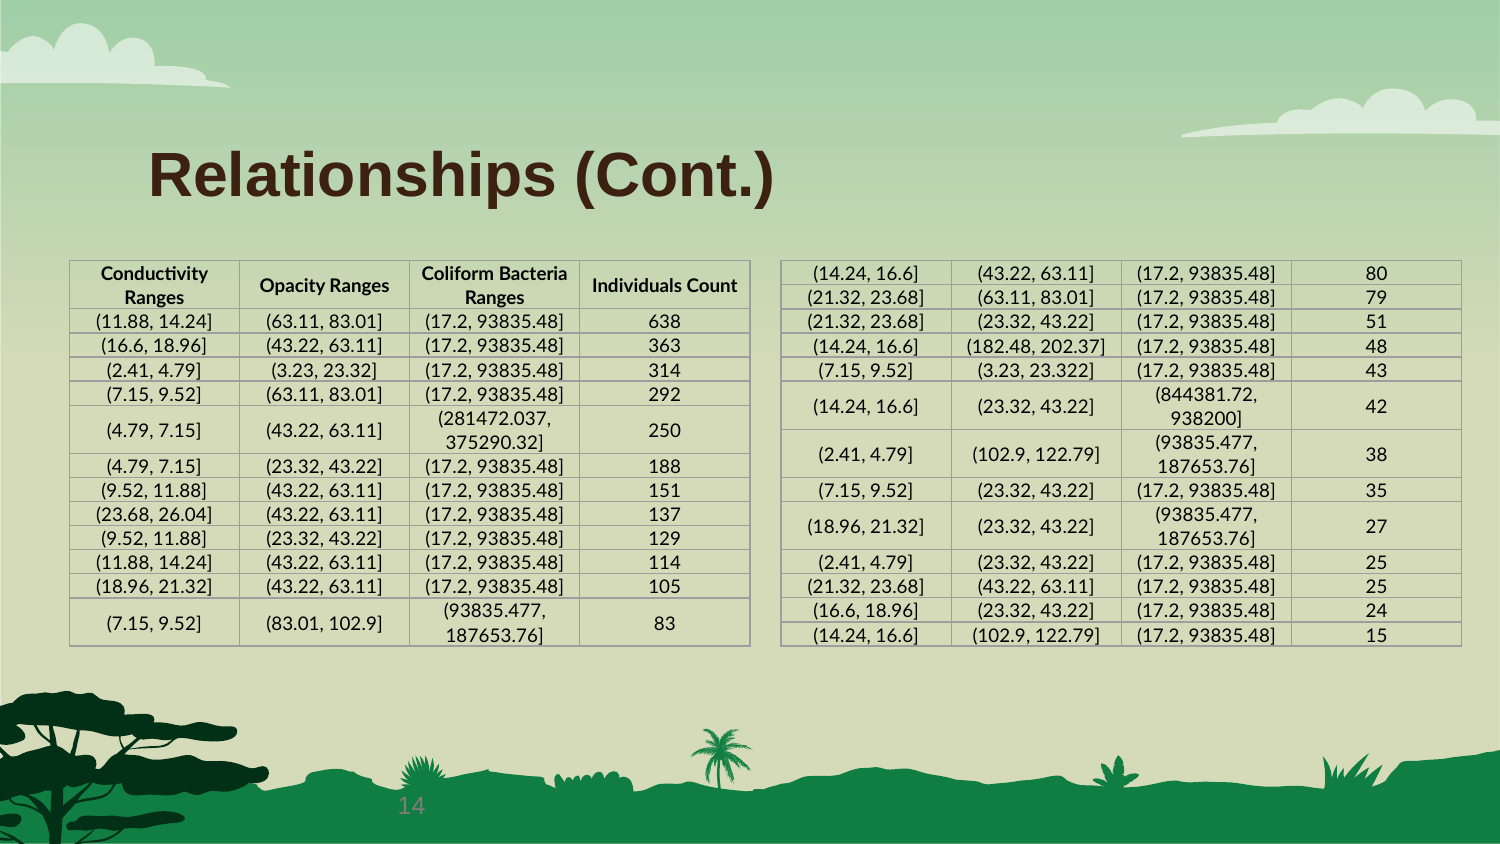

# Relationships (Cont.)
| Conductivity Ranges | Opacity Ranges | Coliform Bacteria Ranges | Individuals Count |
| --- | --- | --- | --- |
| (11.88, 14.24] | (63.11, 83.01] | (17.2, 93835.48] | 638 |
| (16.6, 18.96] | (43.22, 63.11] | (17.2, 93835.48] | 363 |
| (2.41, 4.79] | (3.23, 23.32] | (17.2, 93835.48] | 314 |
| (7.15, 9.52] | (63.11, 83.01] | (17.2, 93835.48] | 292 |
| (4.79, 7.15] | (43.22, 63.11] | (281472.037, 375290.32] | 250 |
| (4.79, 7.15] | (23.32, 43.22] | (17.2, 93835.48] | 188 |
| (9.52, 11.88] | (43.22, 63.11] | (17.2, 93835.48] | 151 |
| (23.68, 26.04] | (43.22, 63.11] | (17.2, 93835.48] | 137 |
| (9.52, 11.88] | (23.32, 43.22] | (17.2, 93835.48] | 129 |
| (11.88, 14.24] | (43.22, 63.11] | (17.2, 93835.48] | 114 |
| (18.96, 21.32] | (43.22, 63.11] | (17.2, 93835.48] | 105 |
| (7.15, 9.52] | (83.01, 102.9] | (93835.477, 187653.76] | 83 |
| (14.24, 16.6] | (43.22, 63.11] | (17.2, 93835.48] | 80 |
| --- | --- | --- | --- |
| (21.32, 23.68] | (63.11, 83.01] | (17.2, 93835.48] | 79 |
| (21.32, 23.68] | (23.32, 43.22] | (17.2, 93835.48] | 51 |
| (14.24, 16.6] | (182.48, 202.37] | (17.2, 93835.48] | 48 |
| (7.15, 9.52] | (3.23, 23.322] | (17.2, 93835.48] | 43 |
| (14.24, 16.6] | (23.32, 43.22] | (844381.72, 938200] | 42 |
| (2.41, 4.79] | (102.9, 122.79] | (93835.477, 187653.76] | 38 |
| (7.15, 9.52] | (23.32, 43.22] | (17.2, 93835.48] | 35 |
| (18.96, 21.32] | (23.32, 43.22] | (93835.477, 187653.76] | 27 |
| (2.41, 4.79] | (23.32, 43.22] | (17.2, 93835.48] | 25 |
| (21.32, 23.68] | (43.22, 63.11] | (17.2, 93835.48] | 25 |
| (16.6, 18.96] | (23.32, 43.22] | (17.2, 93835.48] | 24 |
| (14.24, 16.6] | (102.9, 122.79] | (17.2, 93835.48] | 15 |
14